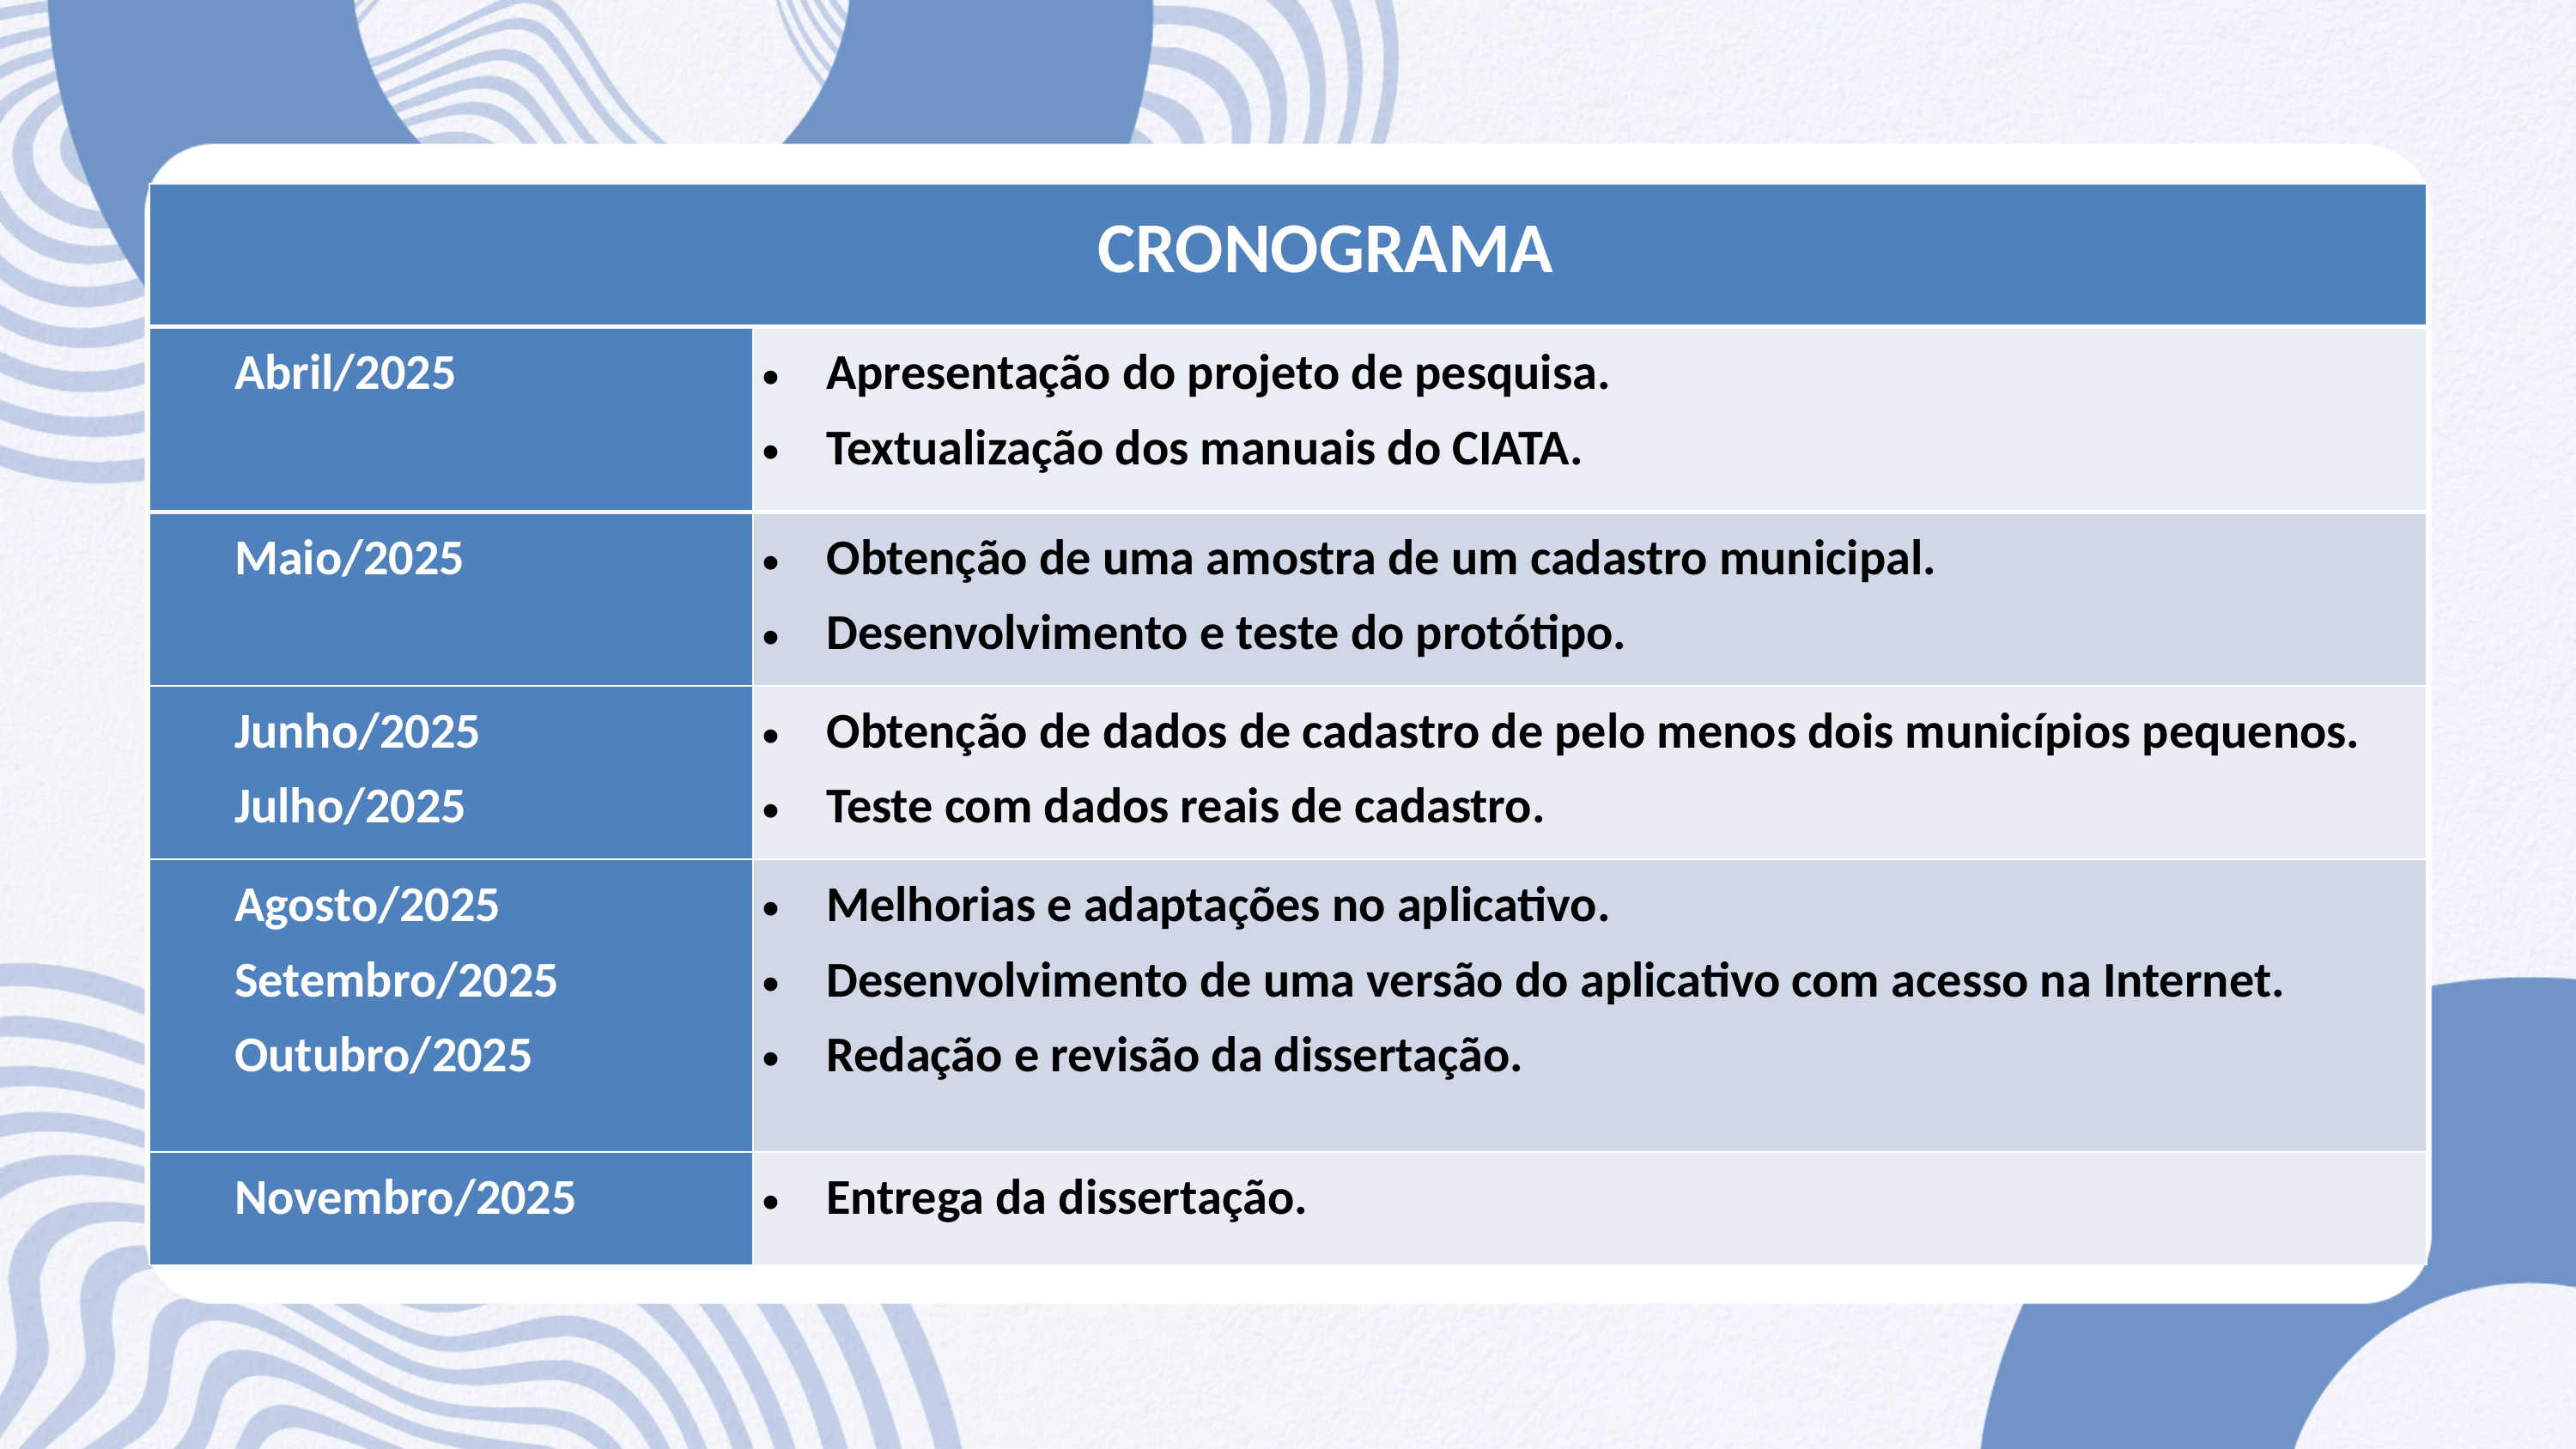

| CRONOGRAMA |
| --- |
| Abril/2025 | Apresentação do projeto de pesquisa. Textualização dos manuais do CIATA. |
| --- | --- |
| Maio/2025 | Obtenção de uma amostra de um cadastro municipal. Desenvolvimento e teste do protótipo. |
| Junho/2025 Julho/2025 | Obtenção de dados de cadastro de pelo menos dois municípios pequenos. Teste com dados reais de cadastro. |
| Agosto/2025 Setembro/2025 Outubro/2025 | Melhorias e adaptações no aplicativo. Desenvolvimento de uma versão do aplicativo com acesso na Internet. Redação e revisão da dissertação. |
| Novembro/2025 | Entrega da dissertação. |